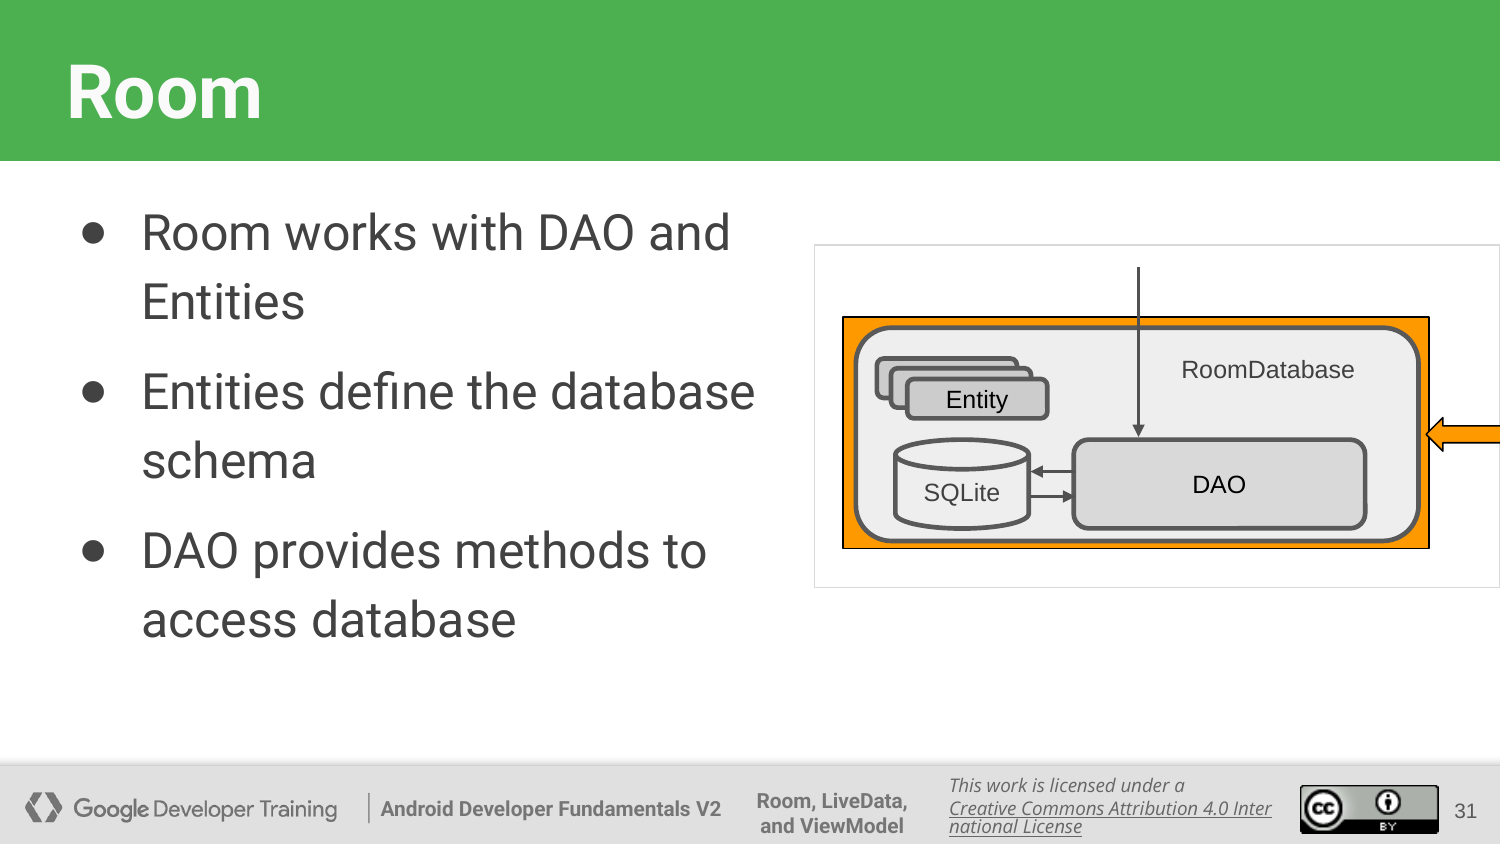

# Room
Room works with DAO and Entities
Entities define the database schema
DAO provides methods to access database

RoomDatabase
LiveData
LiveData
Entity

SQLite
DAO
31